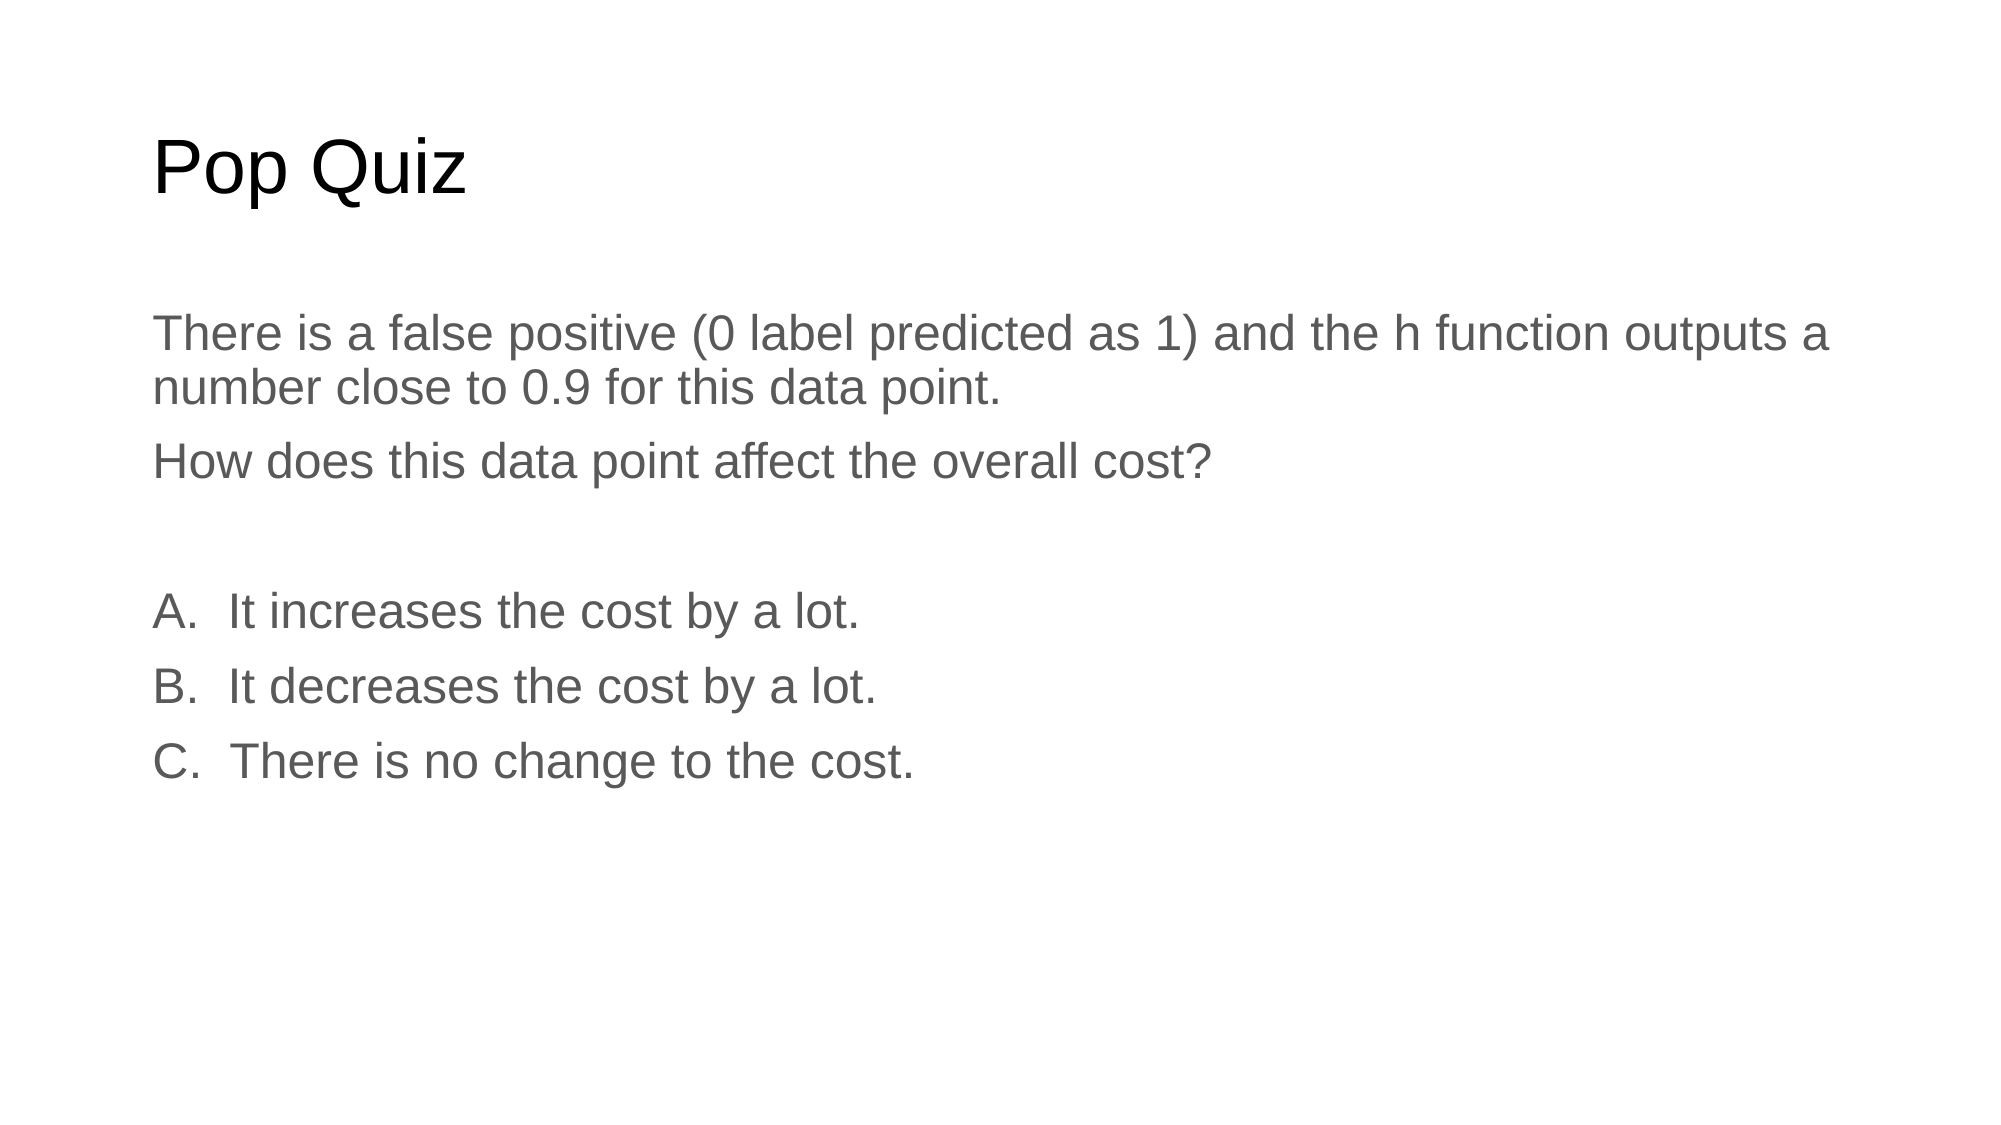

# Pop Quiz
There is a false positive (0 label predicted as 1) and the h function outputs a number close to 0.9 for this data point.
How does this data point affect the overall cost?

A.  It increases the cost by a lot.
B.  It decreases the cost by a lot.
C.  There is no change to the cost.